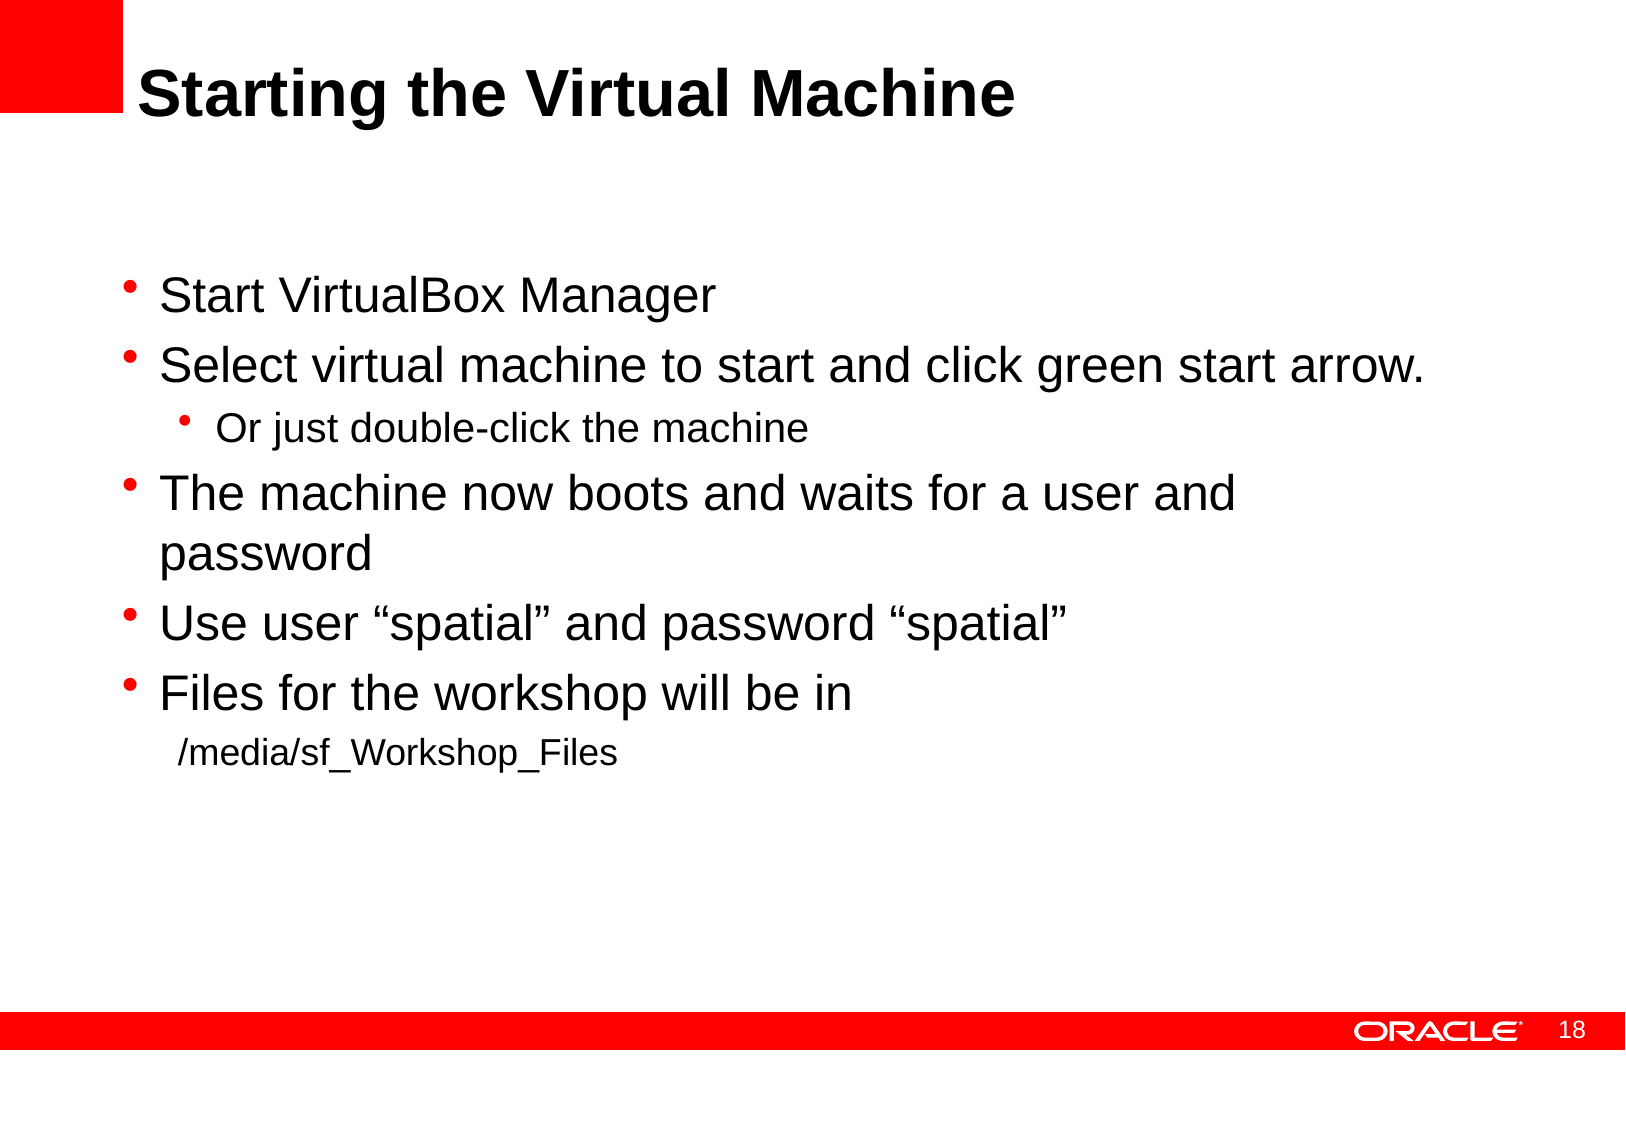

# Starting the Virtual Machine
Start VirtualBox Manager
Select virtual machine to start and click green start arrow.
Or just double-click the machine
The machine now boots and waits for a user and password
Use user “spatial” and password “spatial”
Files for the workshop will be in
/media/sf_Workshop_Files